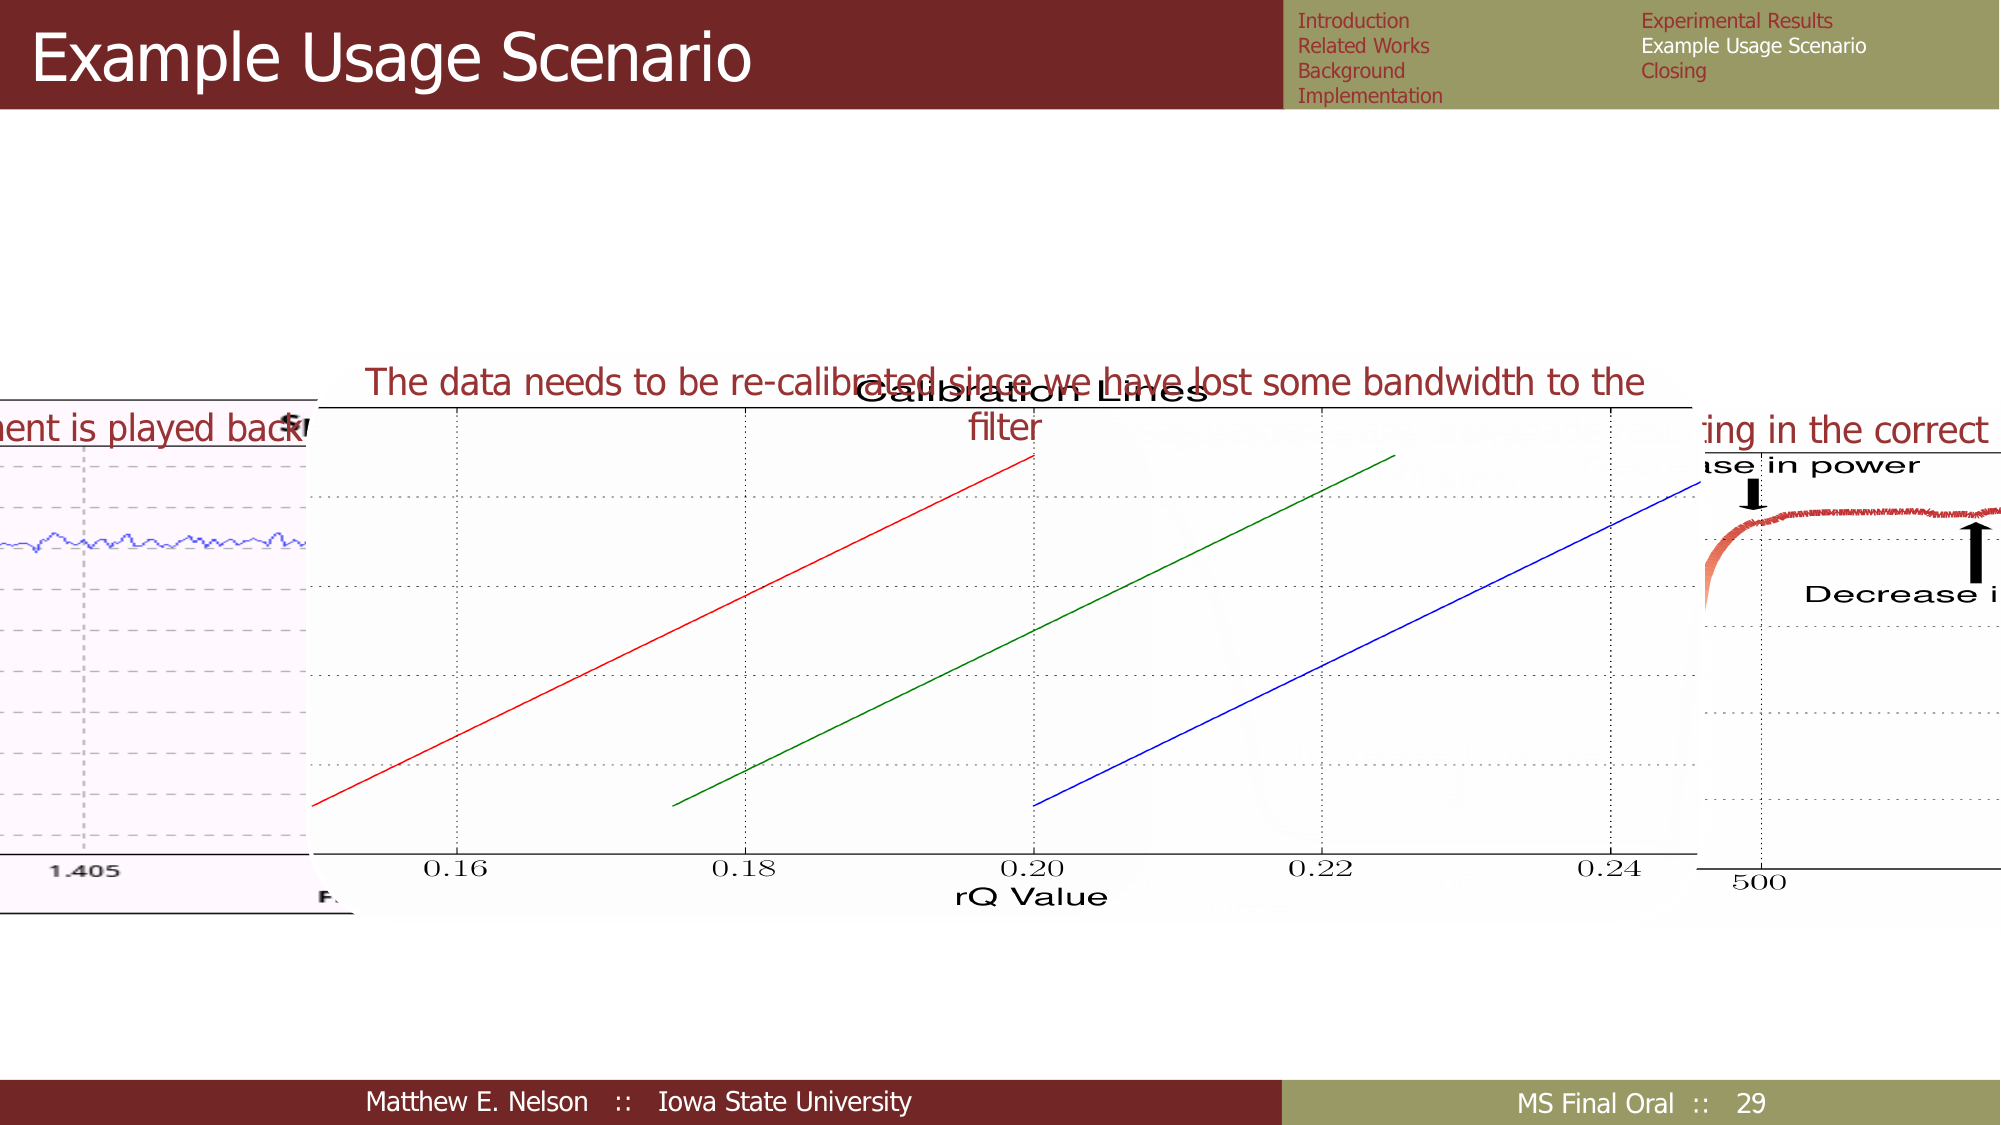

# Example Usage Scenario
Introduction
Related Works
Background
Implementation
Experimental Results
Example Usage Scenario
Closing
The data needs to be re-calibrated since we have lost some bandwidth to the filter